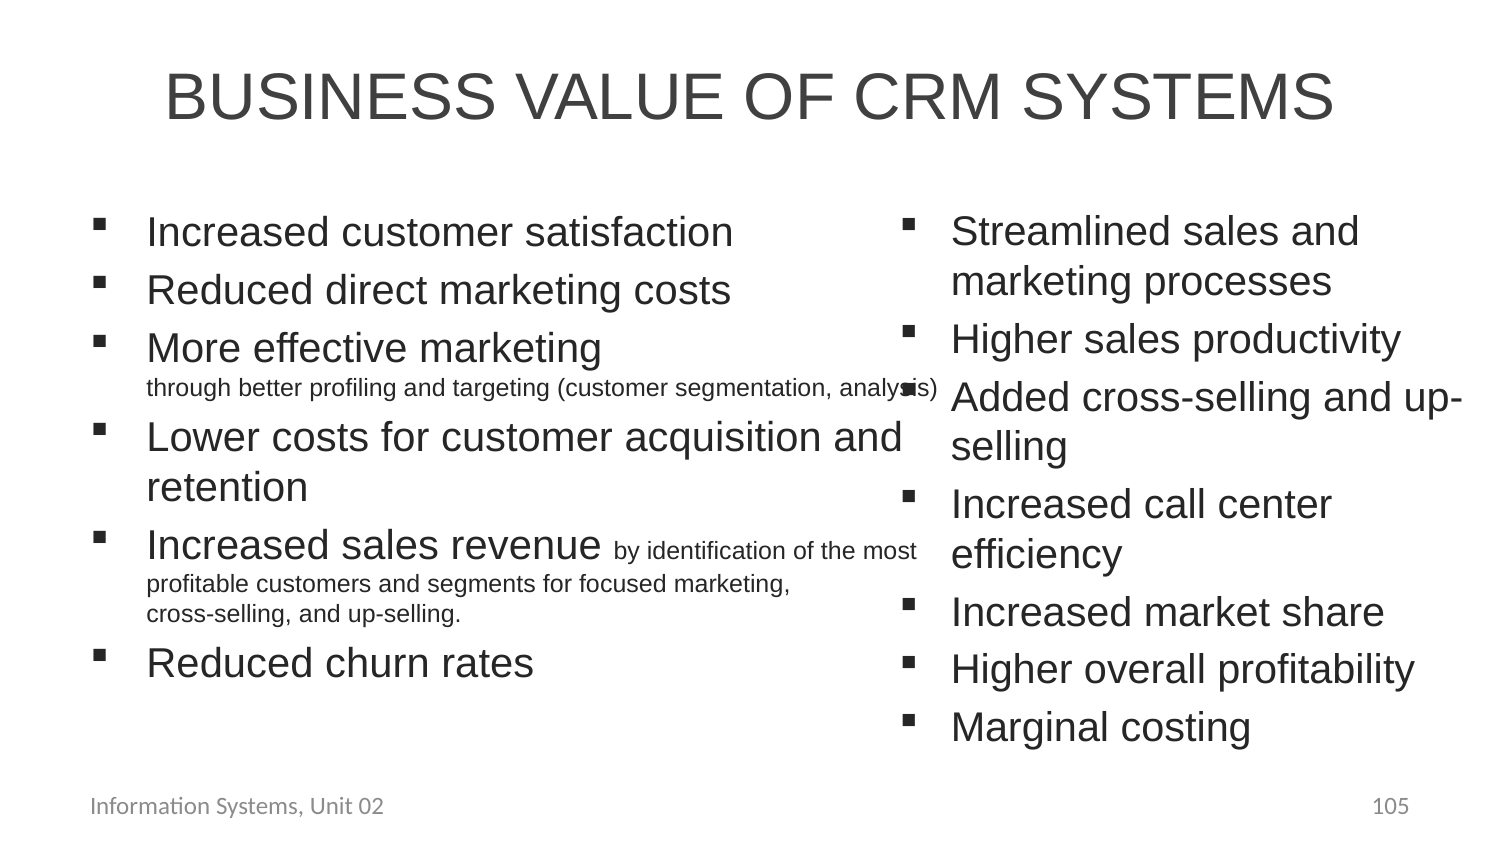

# Business value of CRM Systems
Streamlined sales and marketing processes
Higher sales productivity
Added cross-selling and up-selling
Increased call center efficiency
Increased market share
Higher overall profitability
Marginal costing

Increased customer satisfaction
Reduced direct marketing costs
More effective marketing
through better profiling and targeting (customer segmentation, analysis)
Lower costs for customer acquisition and
retention
Increased sales revenue by identification of the most
profitable customers and segments for focused marketing,
cross-selling, and up-selling.
Reduced churn rates

Information Systems, Unit 02
105